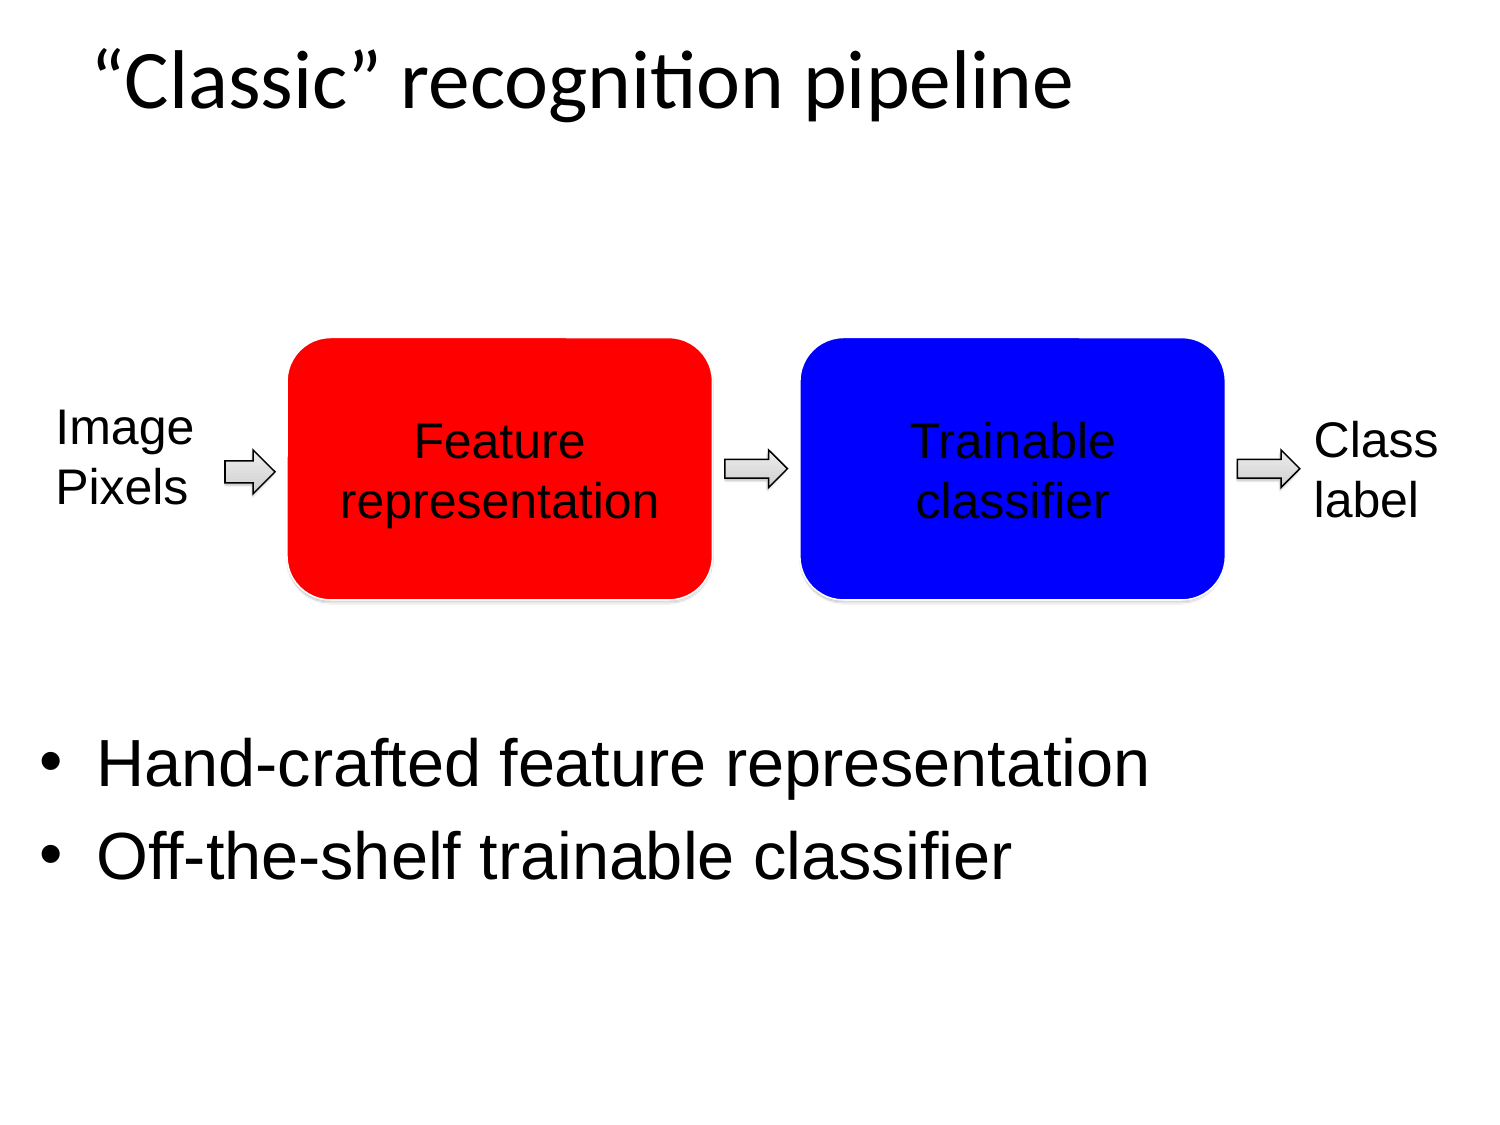

# “Classic” recognition pipeline
Feature representation
Trainable
classifier
Image
Pixels
Class label

Hand-crafted feature representation
Off-the-shelf trainable classifier